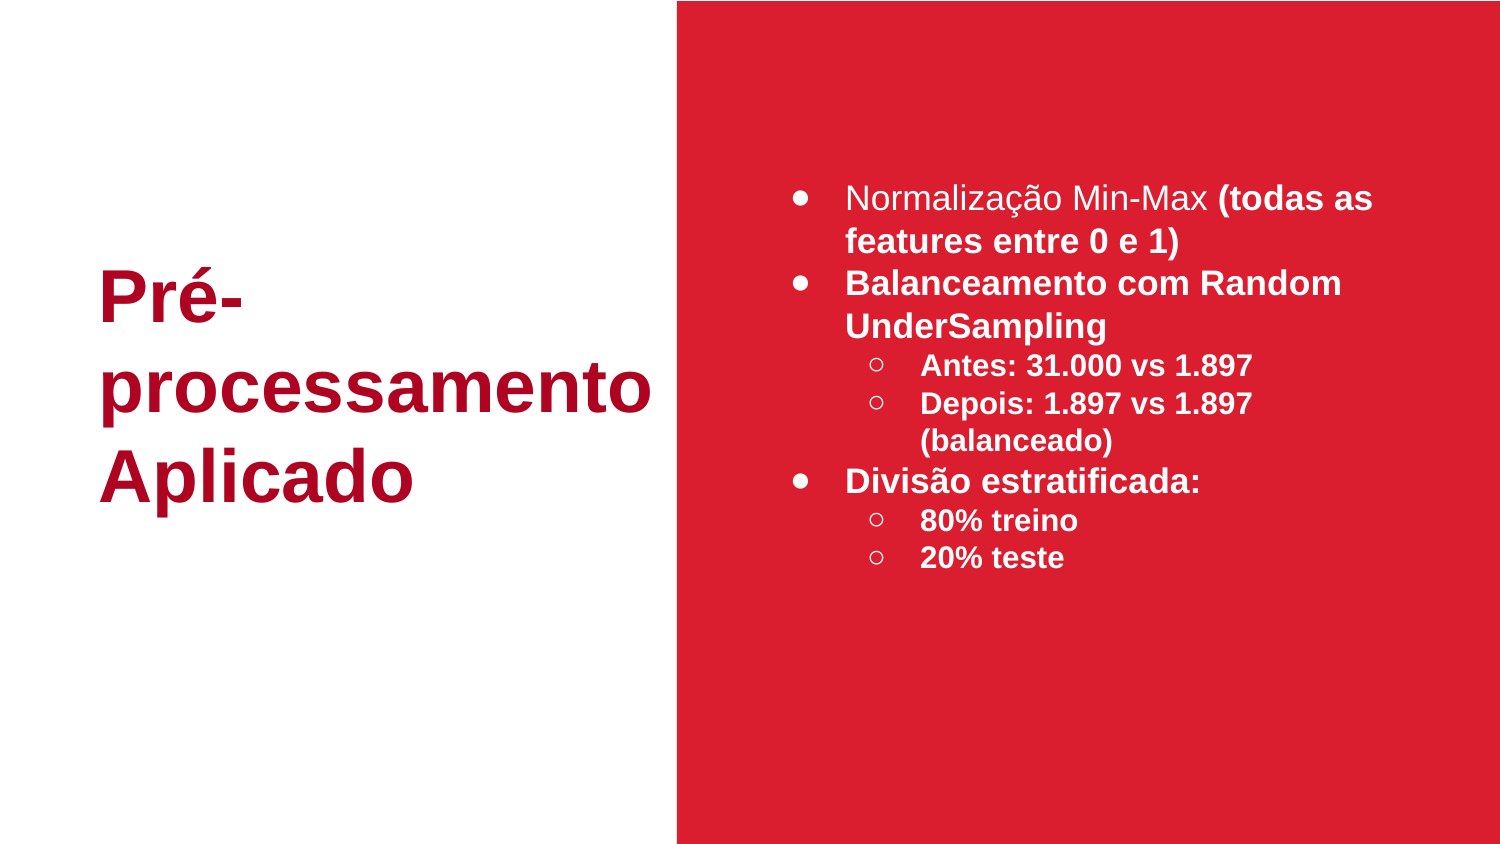

Normalização Min-Max (todas as features entre 0 e 1)
Balanceamento com Random UnderSampling
Antes: 31.000 vs 1.897
Depois: 1.897 vs 1.897 (balanceado)
Divisão estratificada:
80% treino
20% teste
Pré-processamento Aplicado